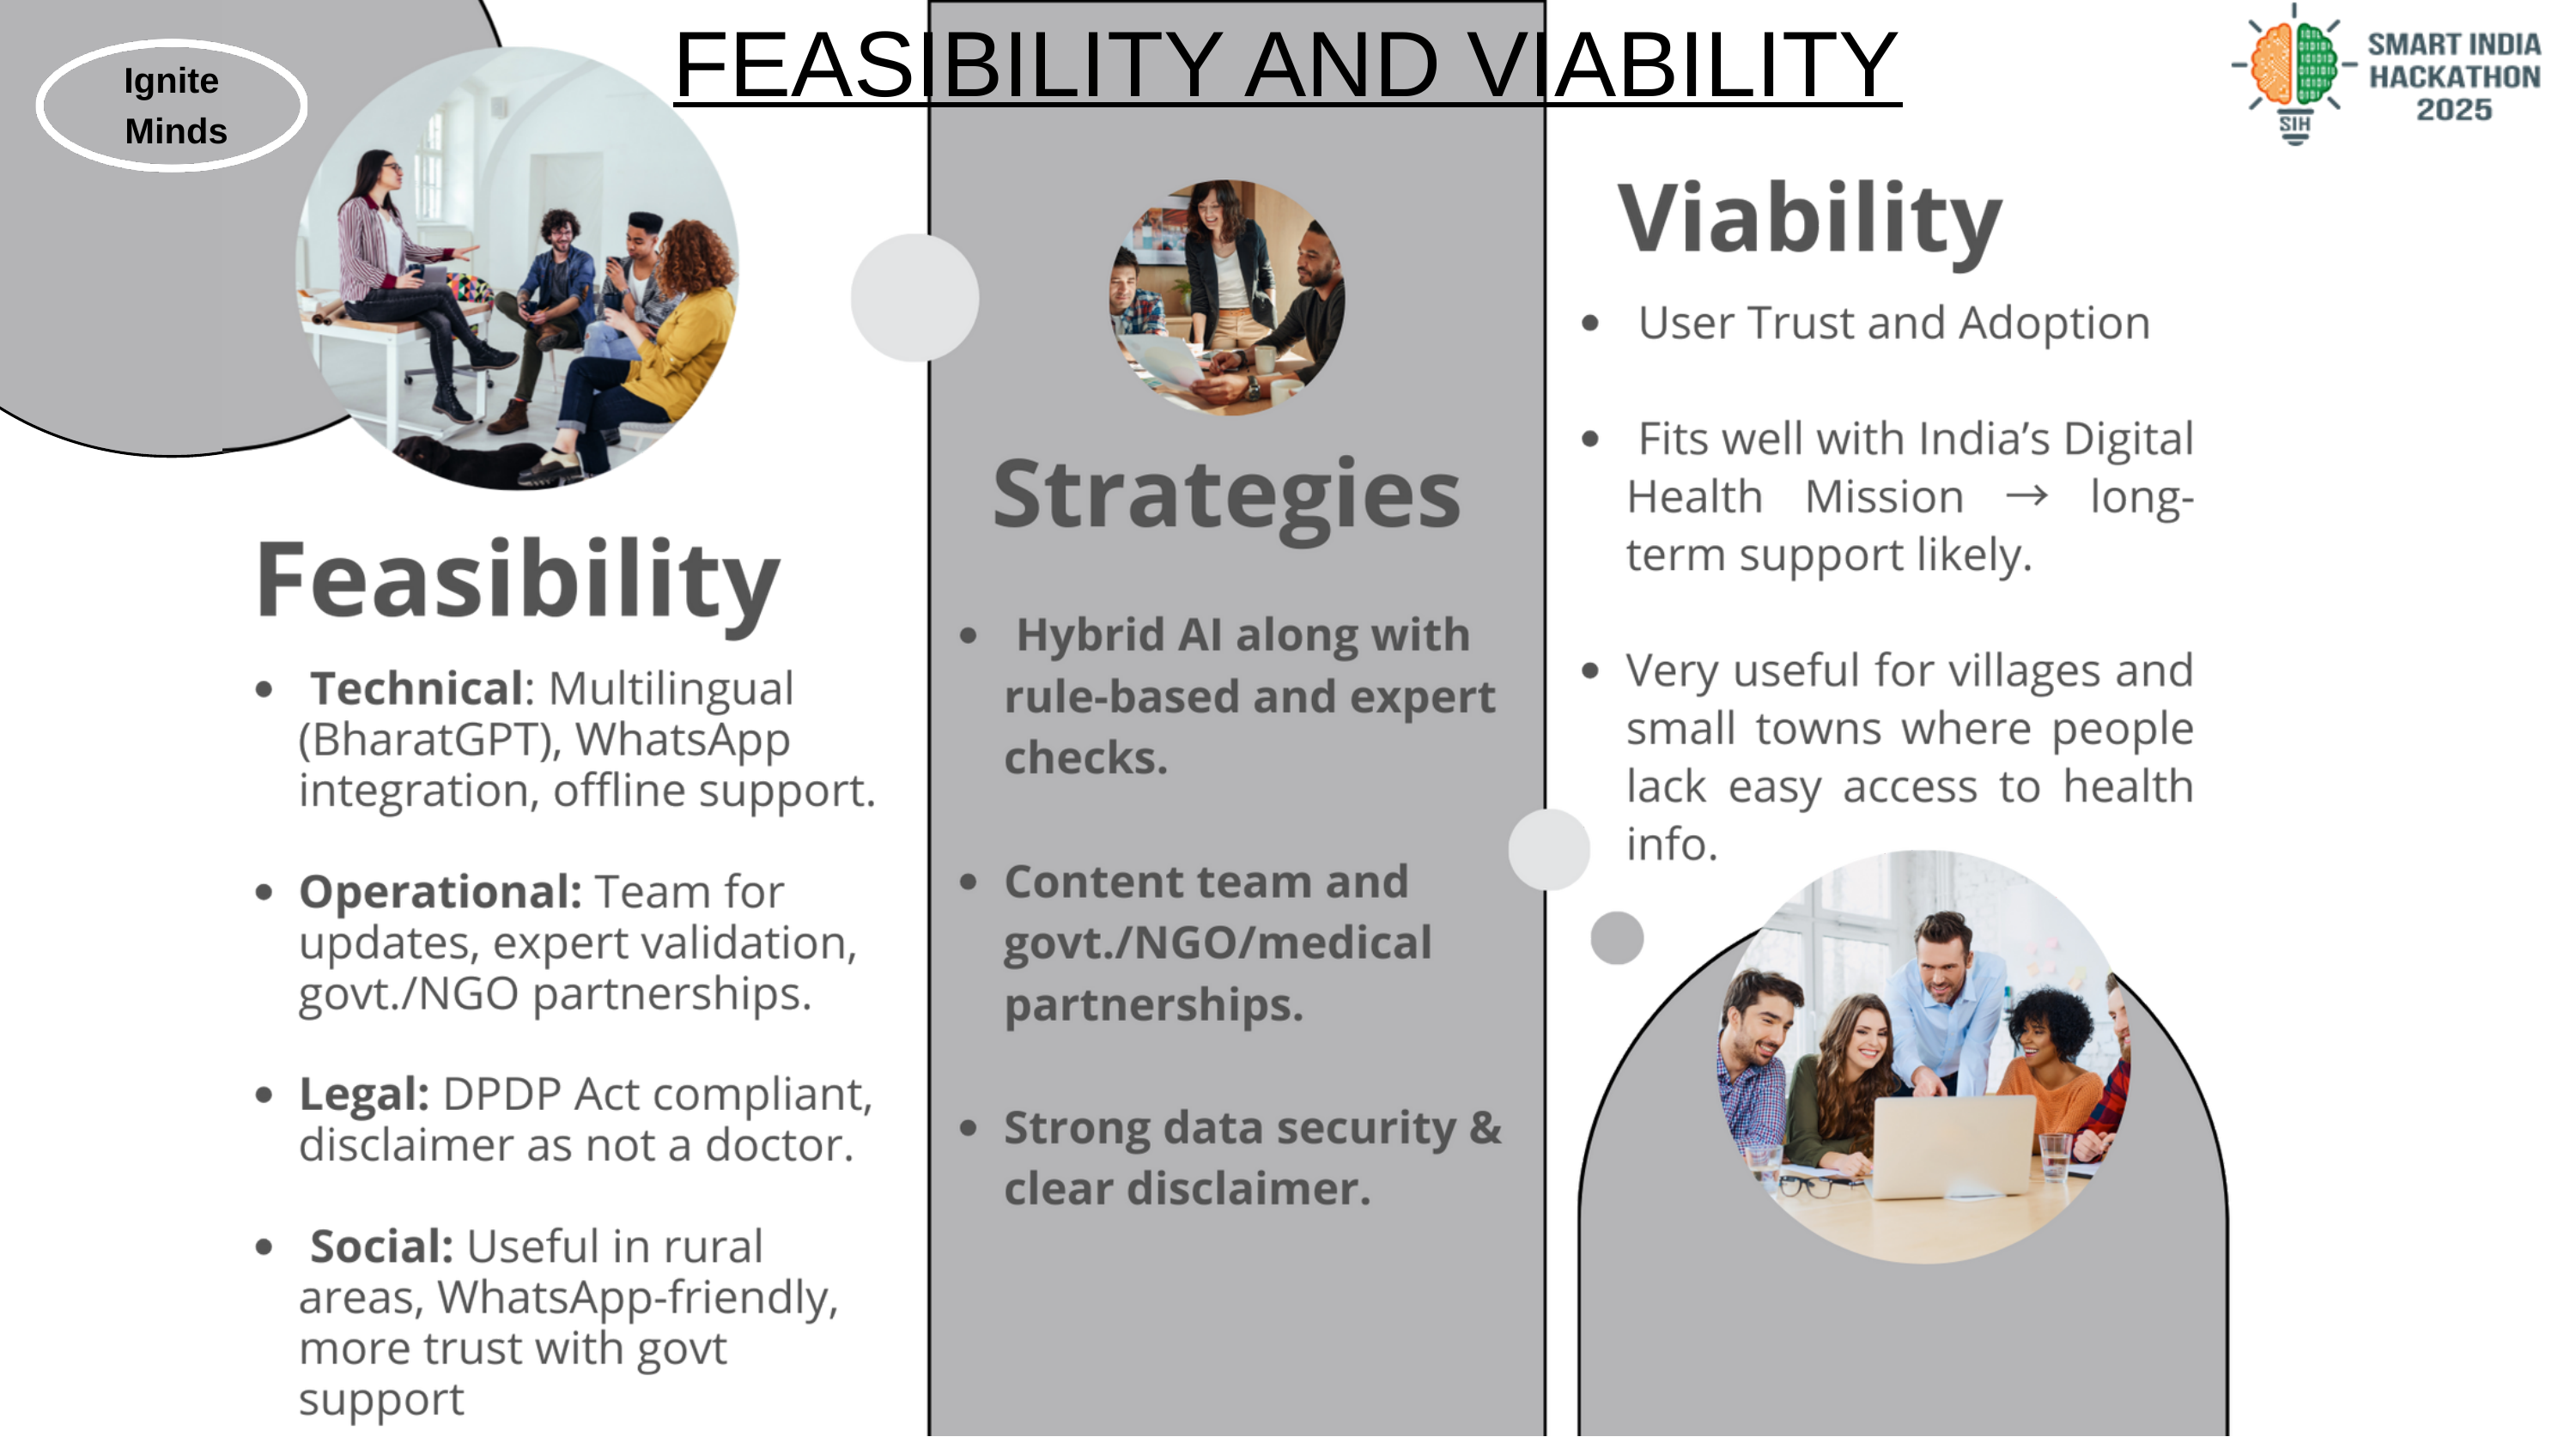

FEASIBILITY AND VIABILITY

Ignite
 Minds

@SIH Idea submission- Template